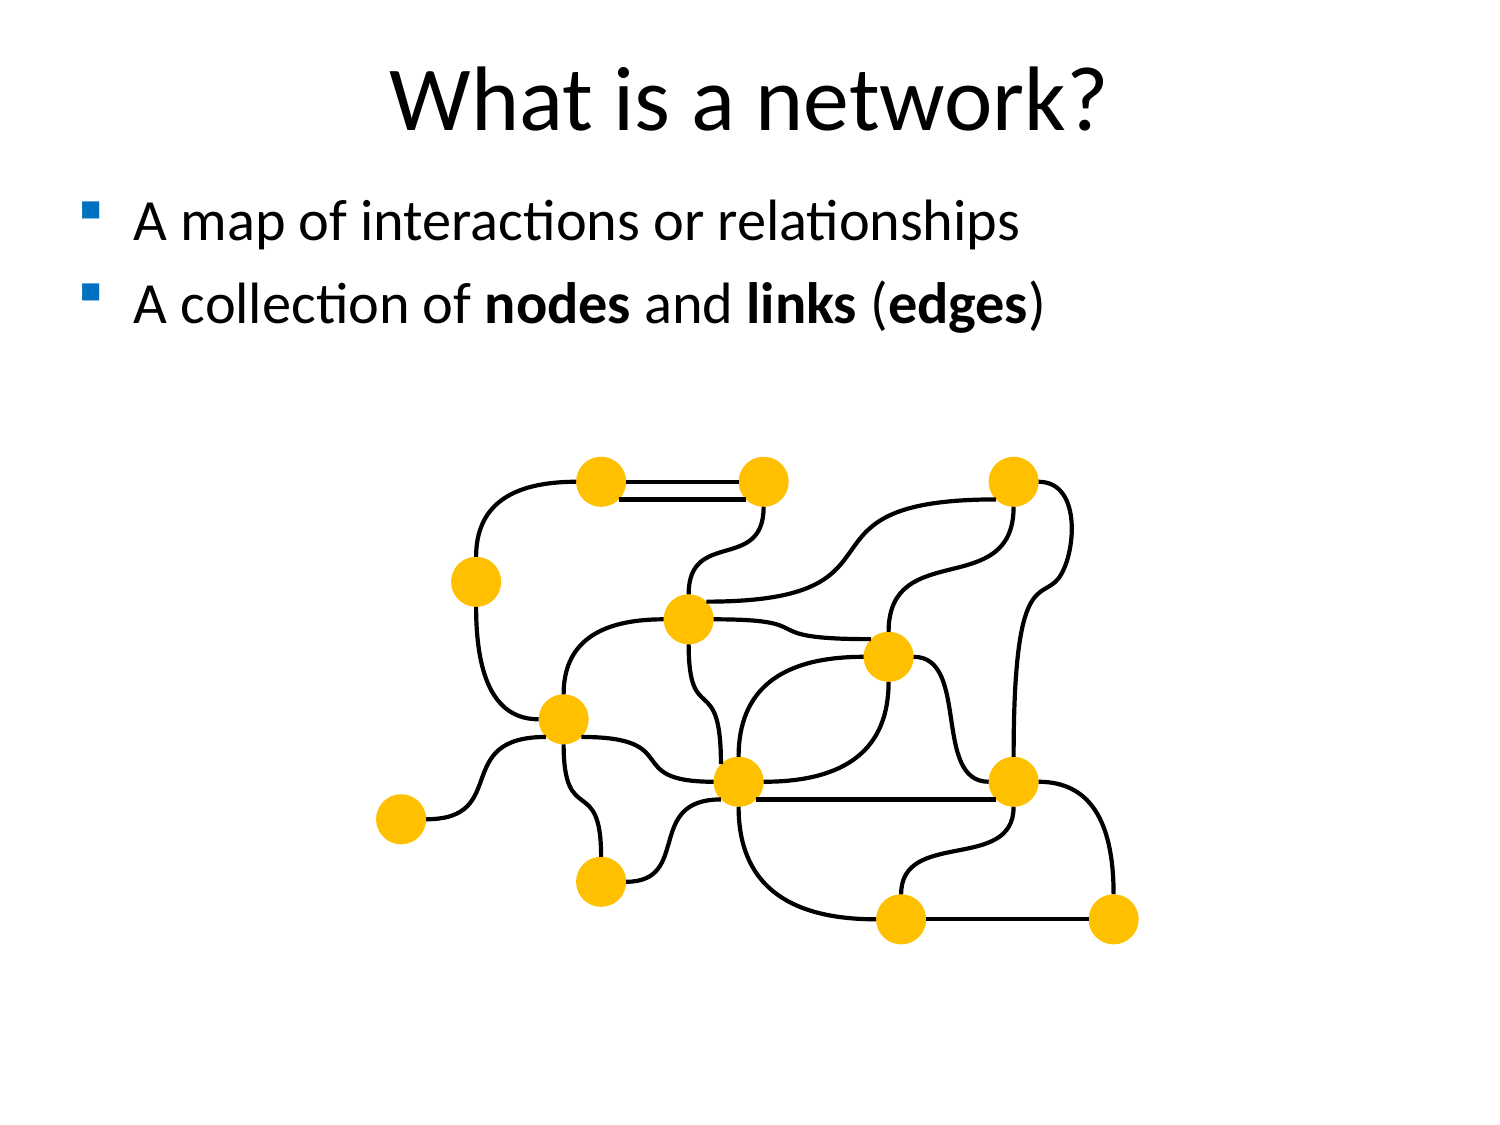

What is a network?
A map of interactions or relationships
A collection of nodes and links (edges)